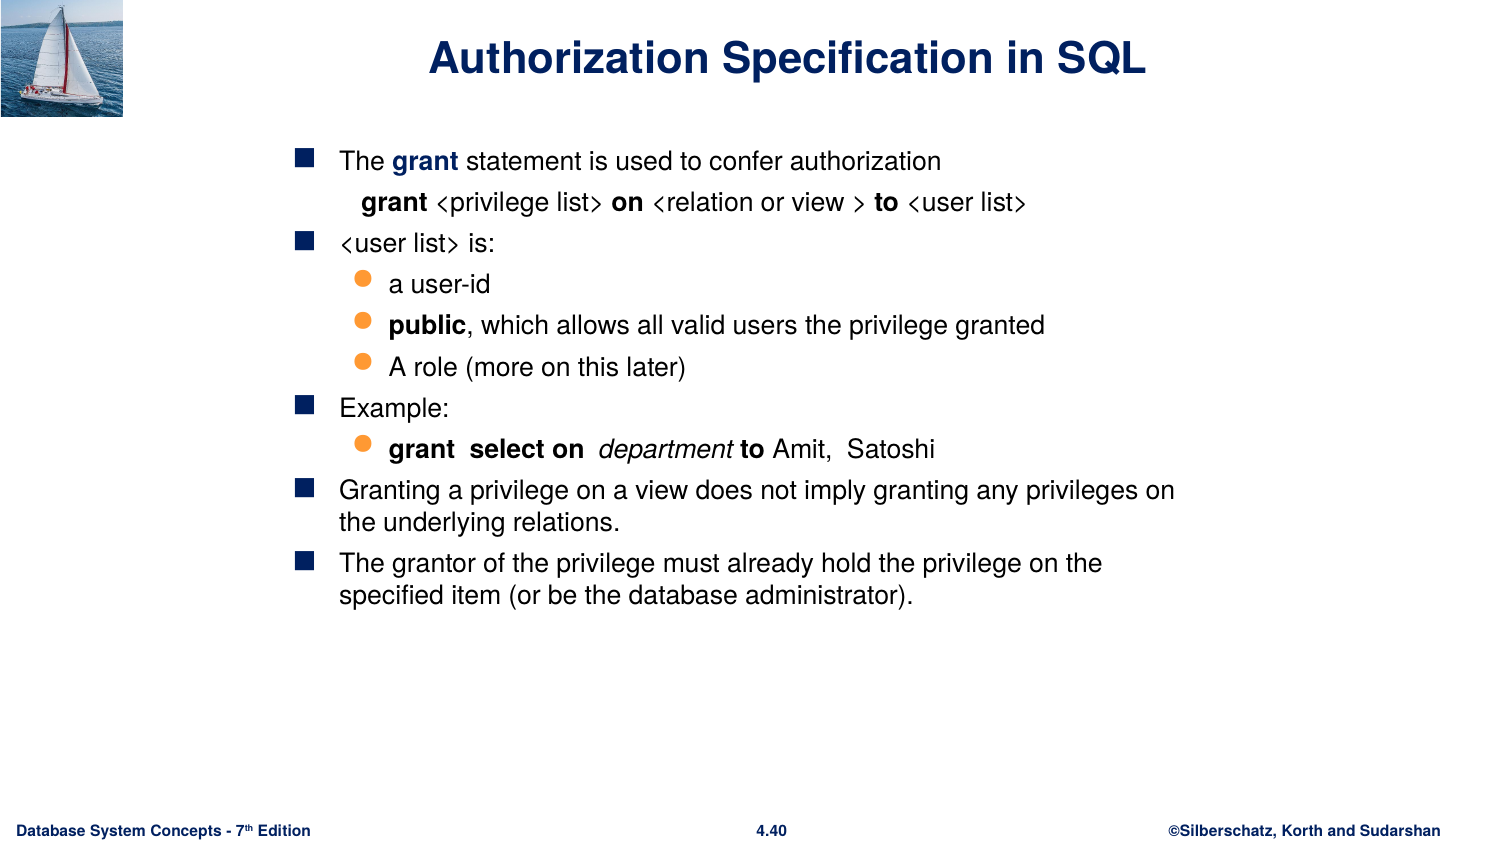

# Authorization Specification in SQL
The grant statement is used to confer authorization
	   grant <privilege list> on <relation or view > to <user list>
<user list> is:
a user-id
public, which allows all valid users the privilege granted
A role (more on this later)
Example:
grant  select on  department to Amit,  Satoshi
Granting a privilege on a view does not imply granting any privileges on the underlying relations.
The grantor of the privilege must already hold the privilege on the specified item (or be the database administrator).